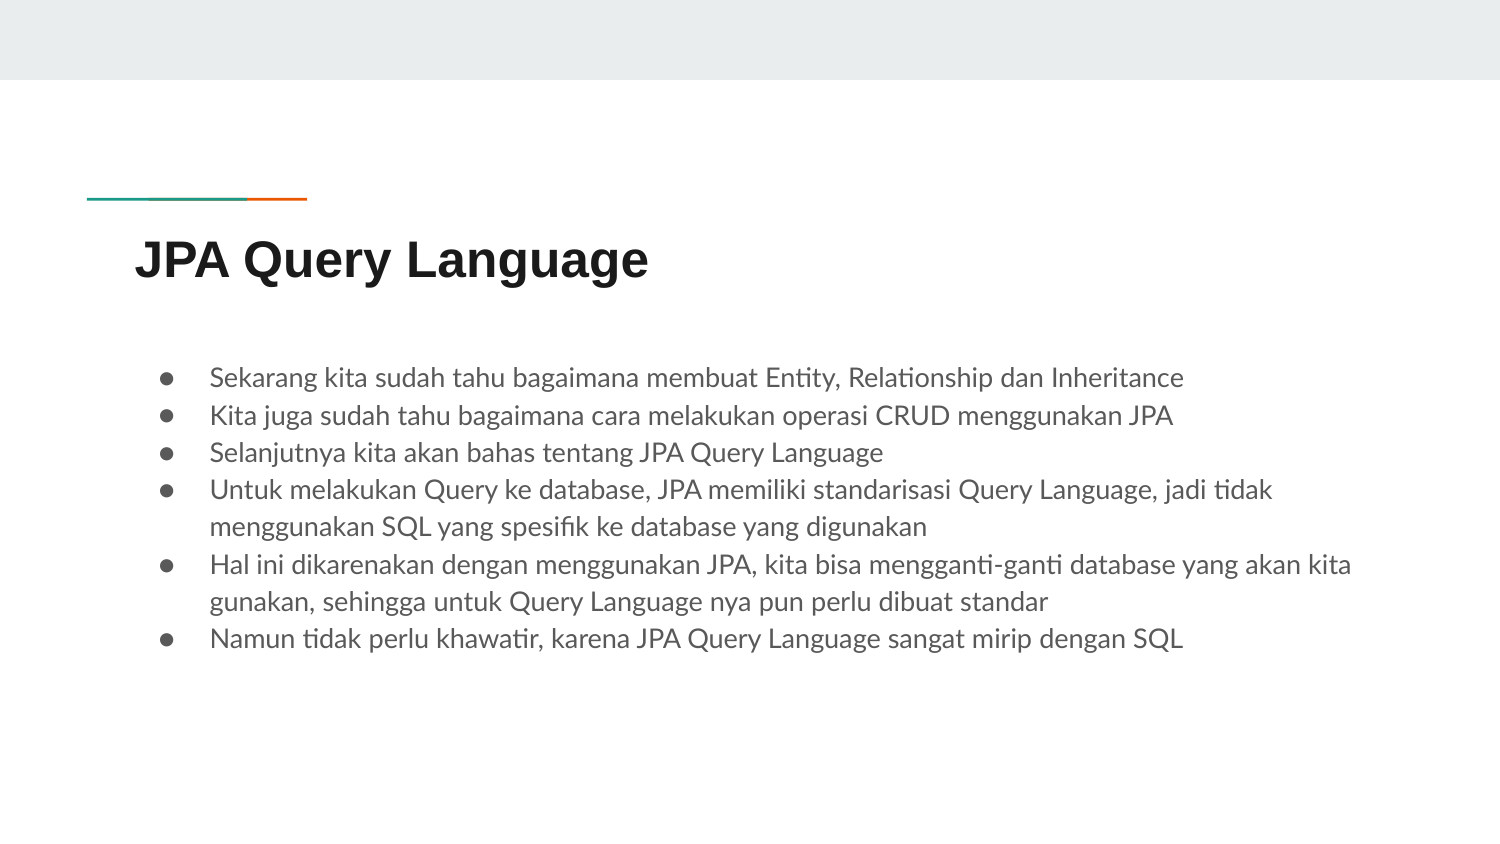

# JPA Query Language
Sekarang kita sudah tahu bagaimana membuat Entity, Relationship dan Inheritance
Kita juga sudah tahu bagaimana cara melakukan operasi CRUD menggunakan JPA
Selanjutnya kita akan bahas tentang JPA Query Language
Untuk melakukan Query ke database, JPA memiliki standarisasi Query Language, jadi tidak menggunakan SQL yang spesifik ke database yang digunakan
Hal ini dikarenakan dengan menggunakan JPA, kita bisa mengganti-ganti database yang akan kita gunakan, sehingga untuk Query Language nya pun perlu dibuat standar
Namun tidak perlu khawatir, karena JPA Query Language sangat mirip dengan SQL